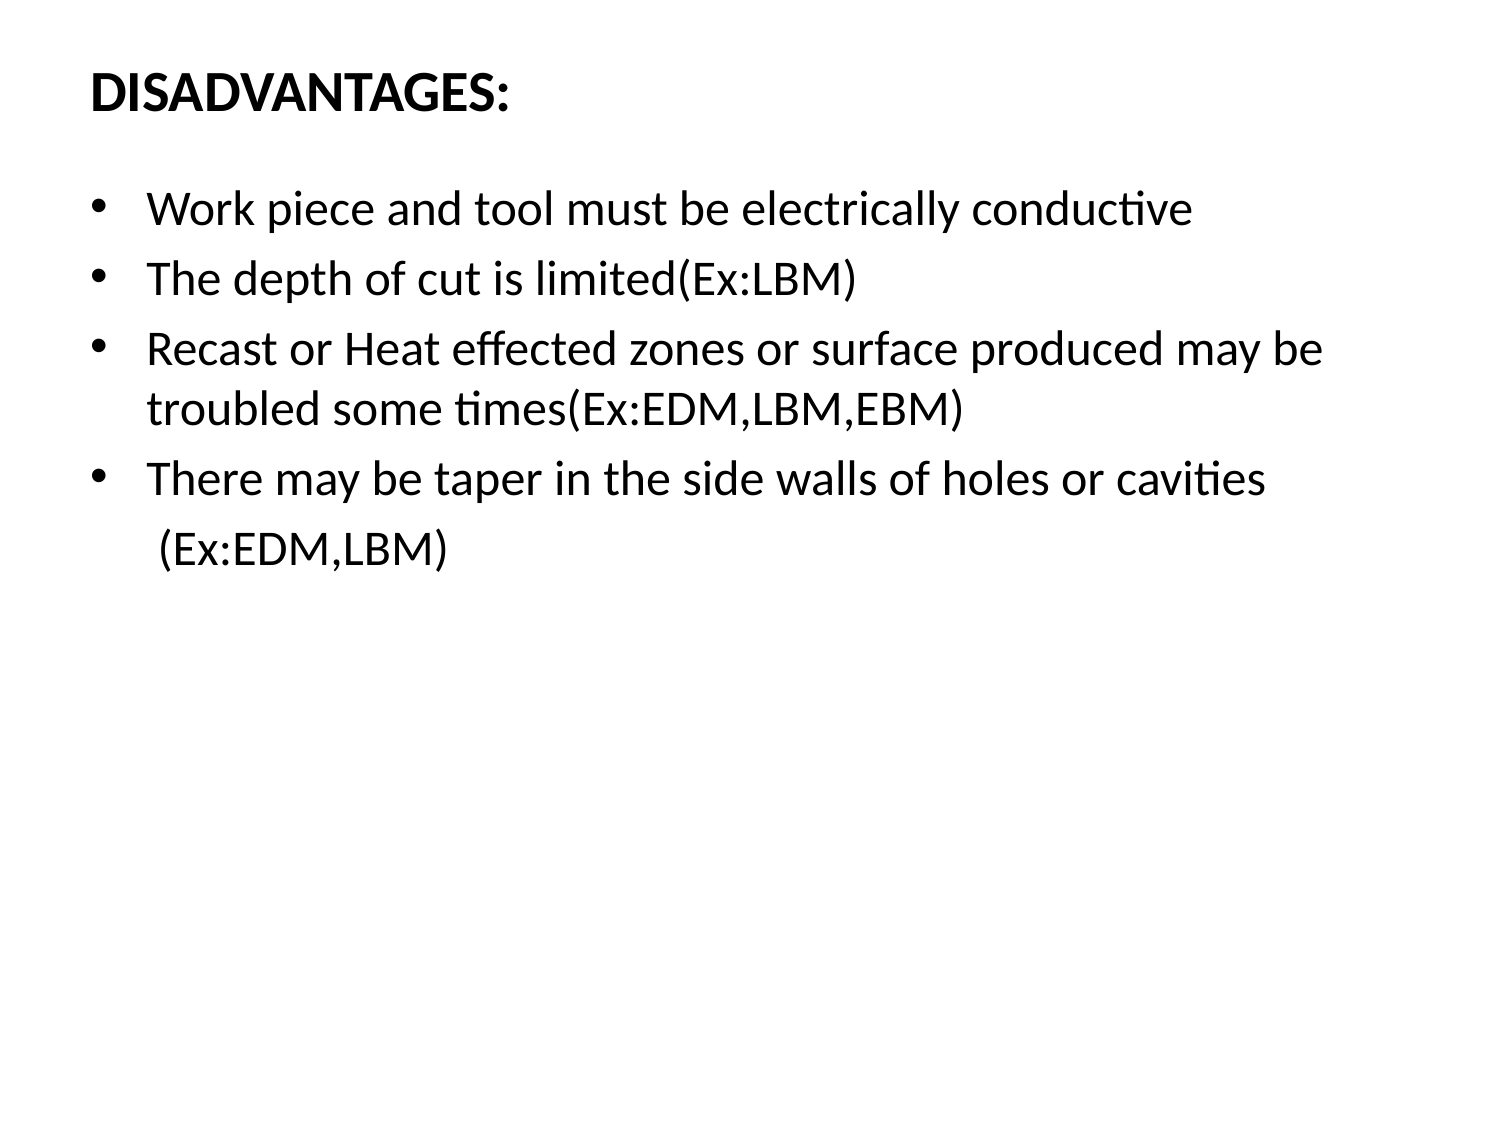

# DISADVANTAGES:
Work piece and tool must be electrically conductive
The depth of cut is limited(Ex:LBM)
Recast or Heat effected zones or surface produced may be troubled some times(Ex:EDM,LBM,EBM)
There may be taper in the side walls of holes or cavities
      (Ex:EDM,LBM)